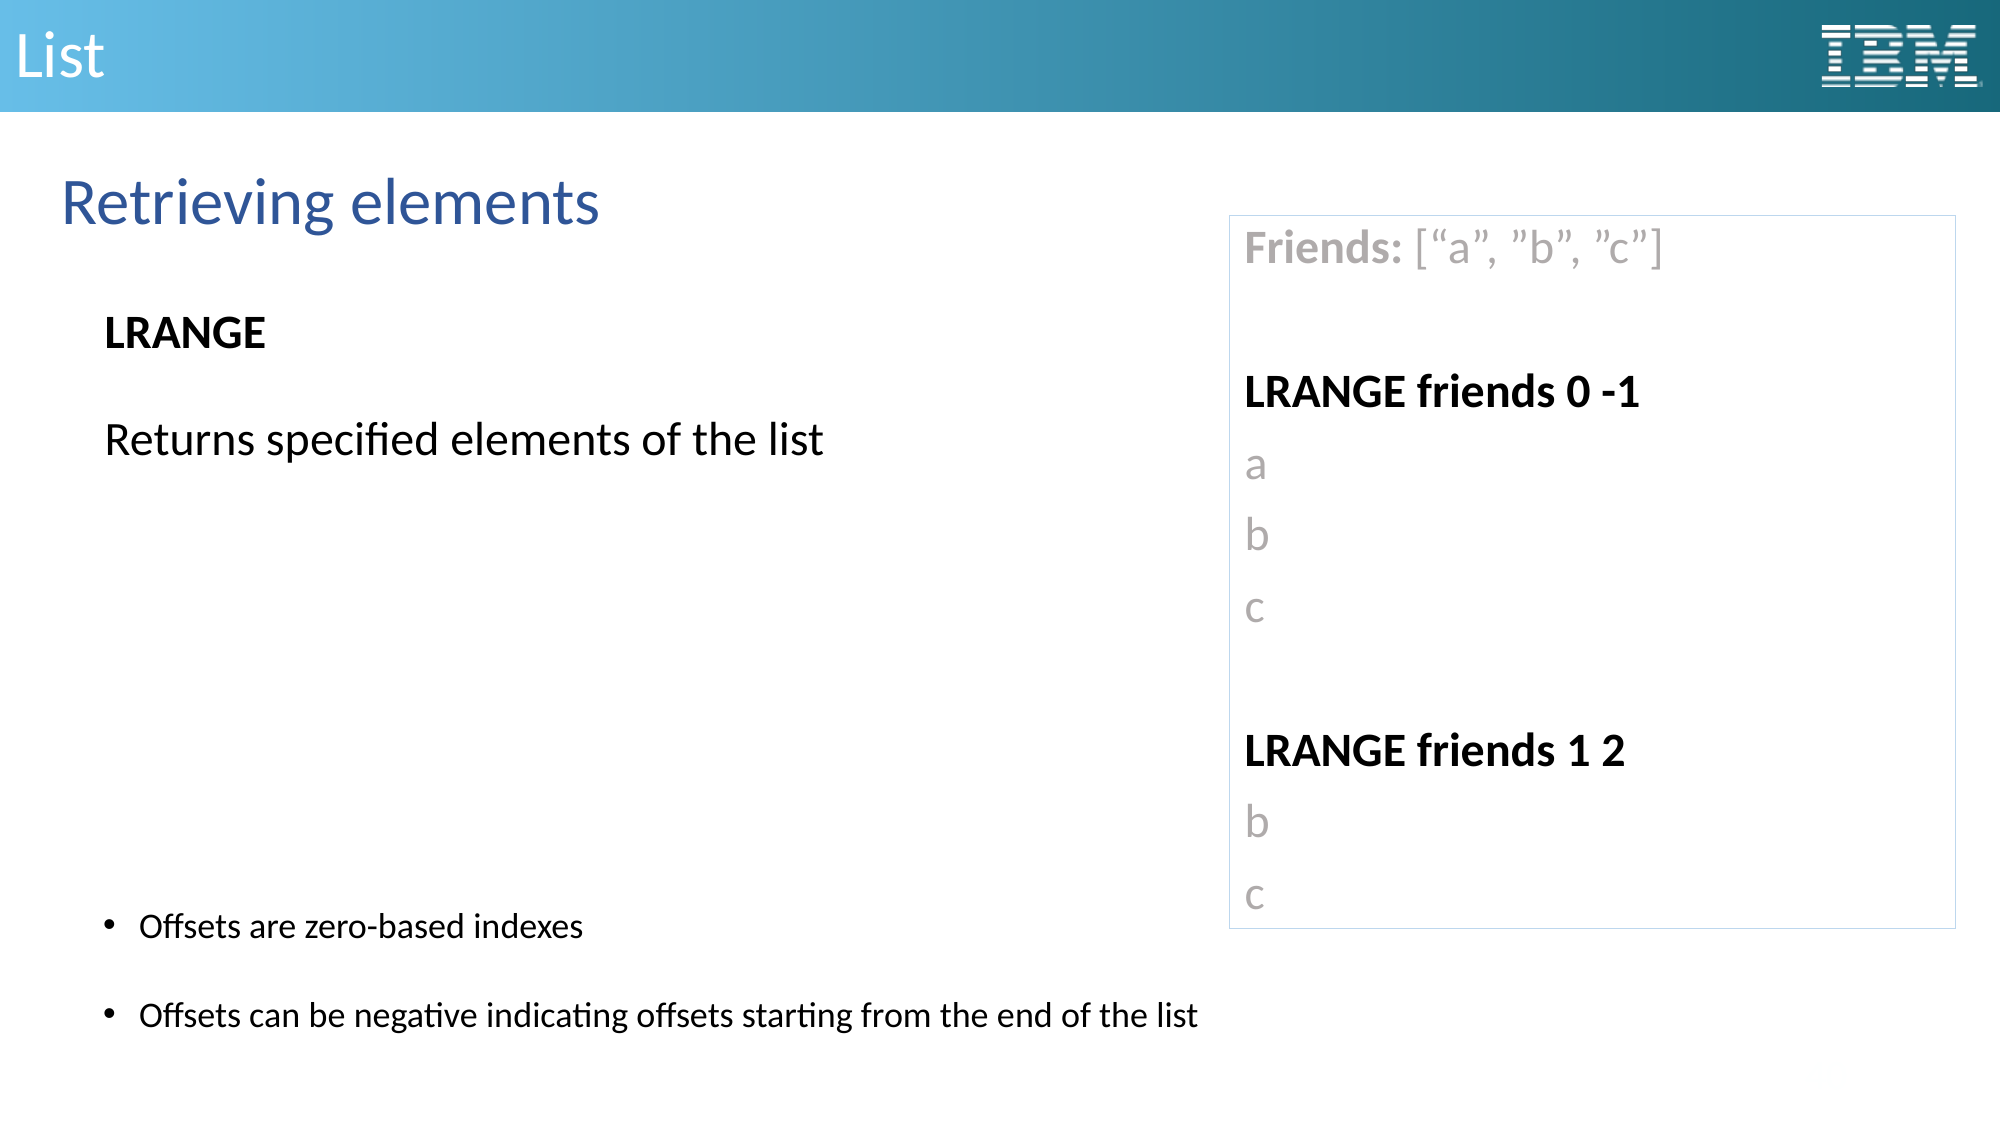

# List
Retrieving elements
Friends: [“a”, ”b”, ”c”]

LRANGE friends 0 -1
a
b
c

LRANGE friends 1 2
b
c
LRANGE
Returns specified elements of the list
Offsets are zero-based indexes
Offsets can be negative indicating offsets starting from the end of the list

40